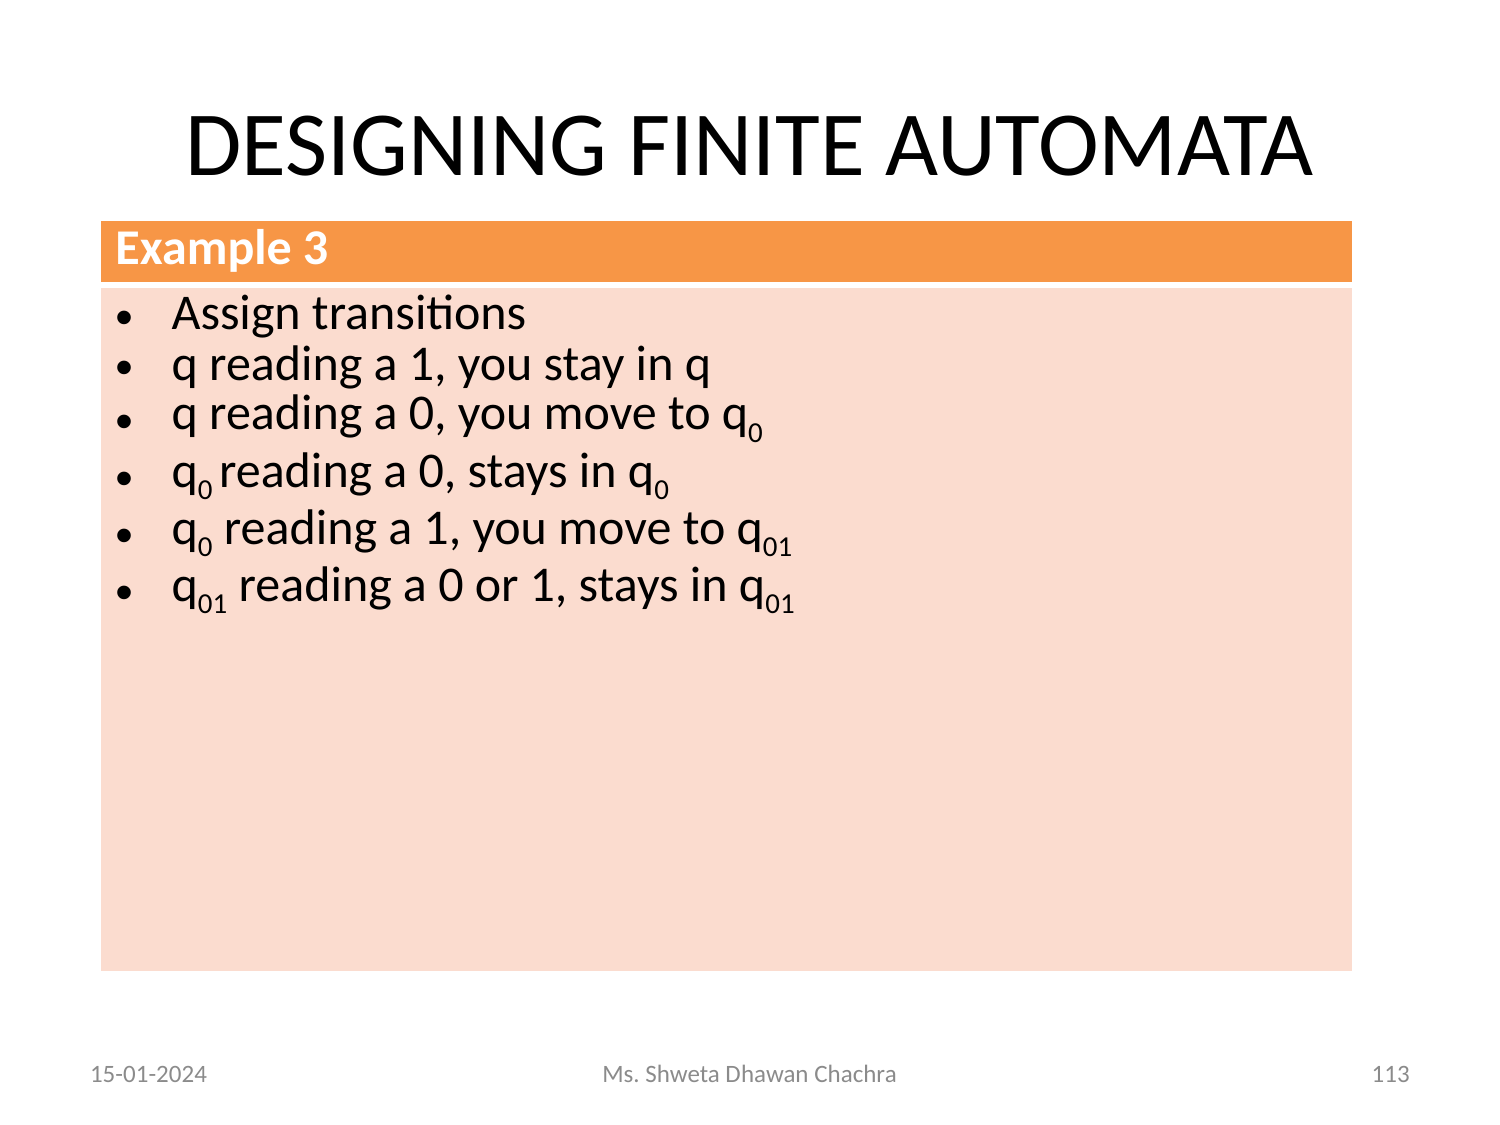

# DESIGNING FINITE AUTOMATA
| Example 3 |
| --- |
| Assign transitions q reading a 1, you stay in q q reading a 0, you move to q0 q0 reading a 0, stays in q0 q0 reading a 1, you move to q01 q01 reading a 0 or 1, stays in q01 |

15-01-2024
Ms. Shweta Dhawan Chachra
113